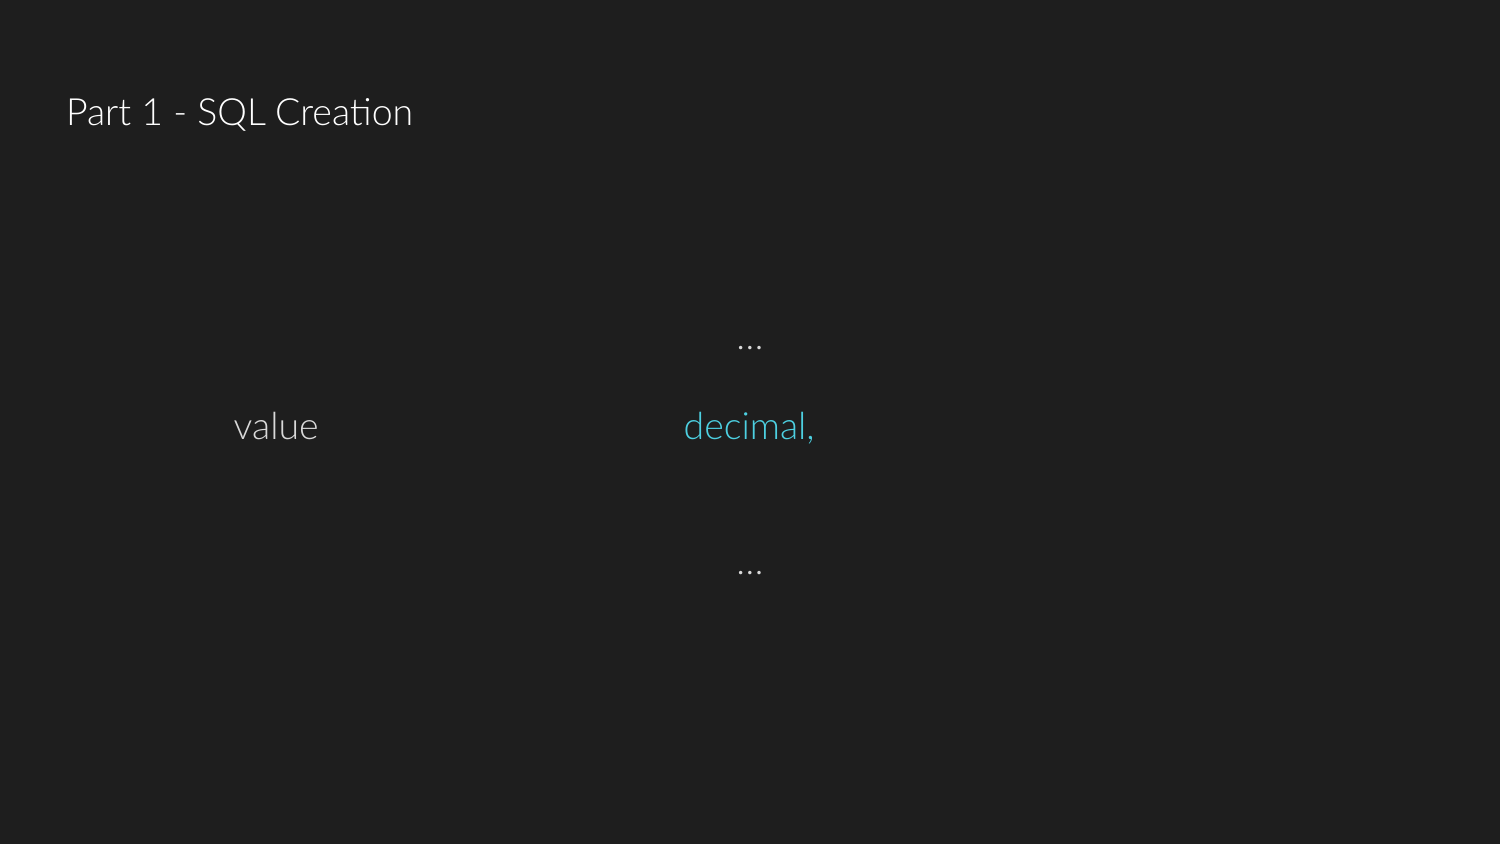

# Part 1 - SQL Creation
…

value 			decimal,

…